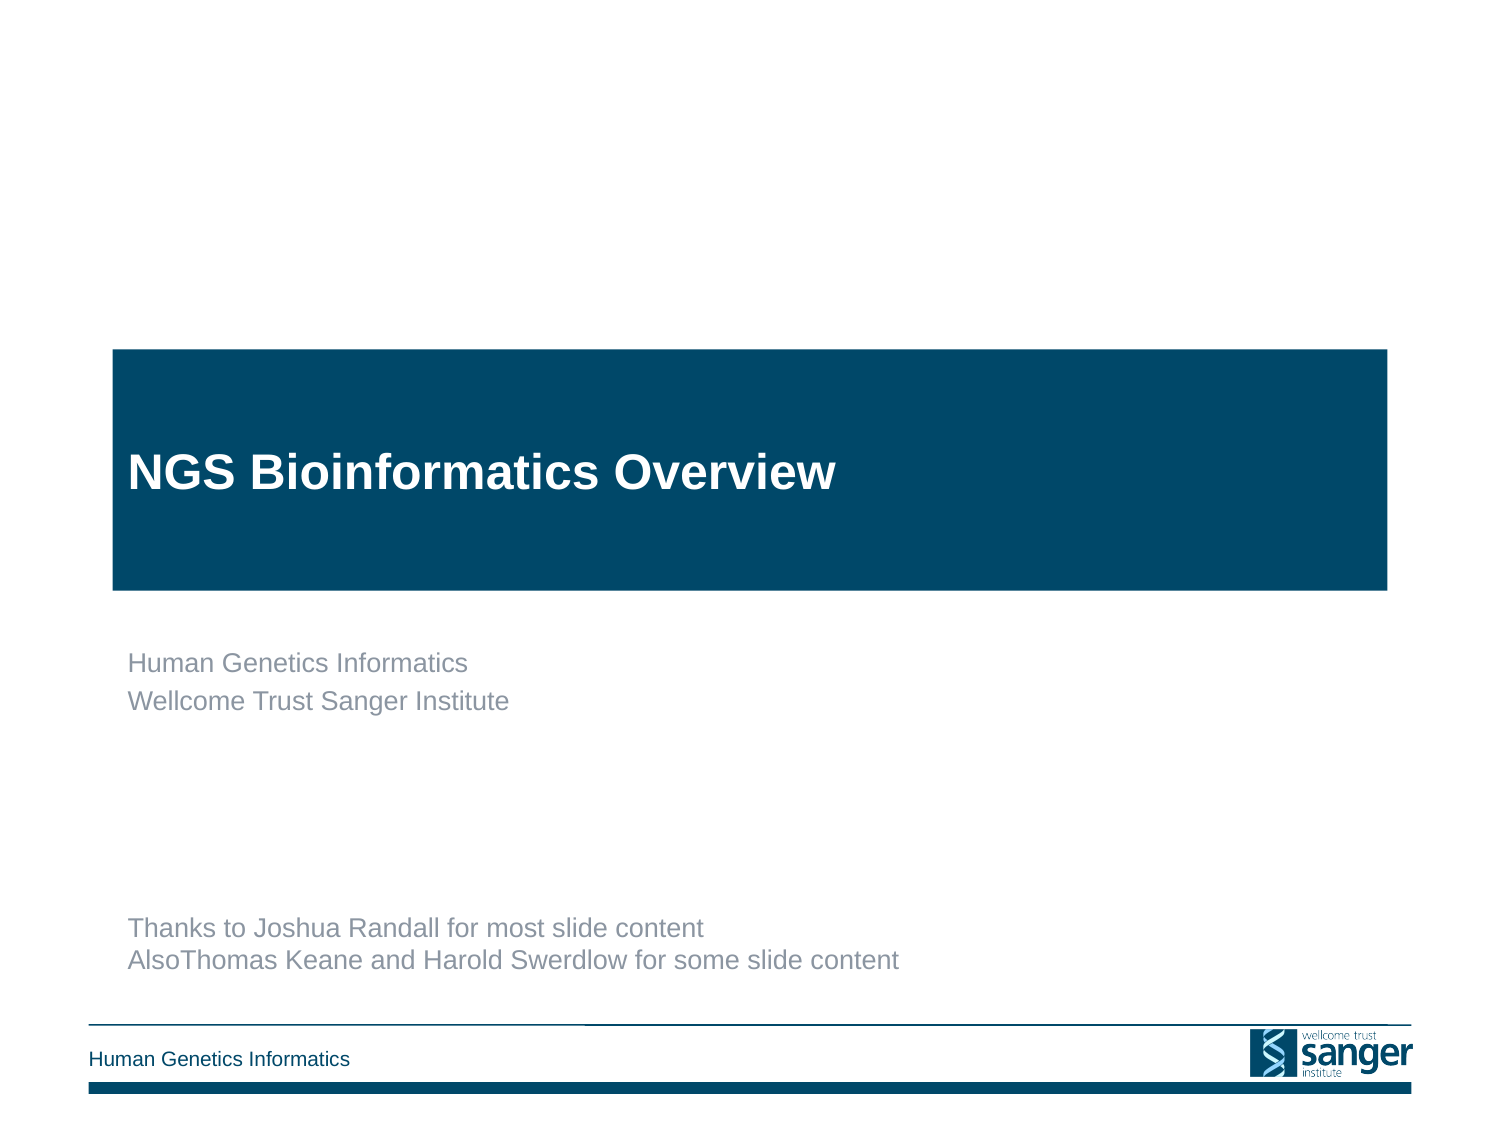

# NGS Bioinformatics Overview
Human Genetics Informatics
Wellcome Trust Sanger Institute

Thanks to Joshua Randall for most slide content
AlsoThomas Keane and Harold Swerdlow for some slide content